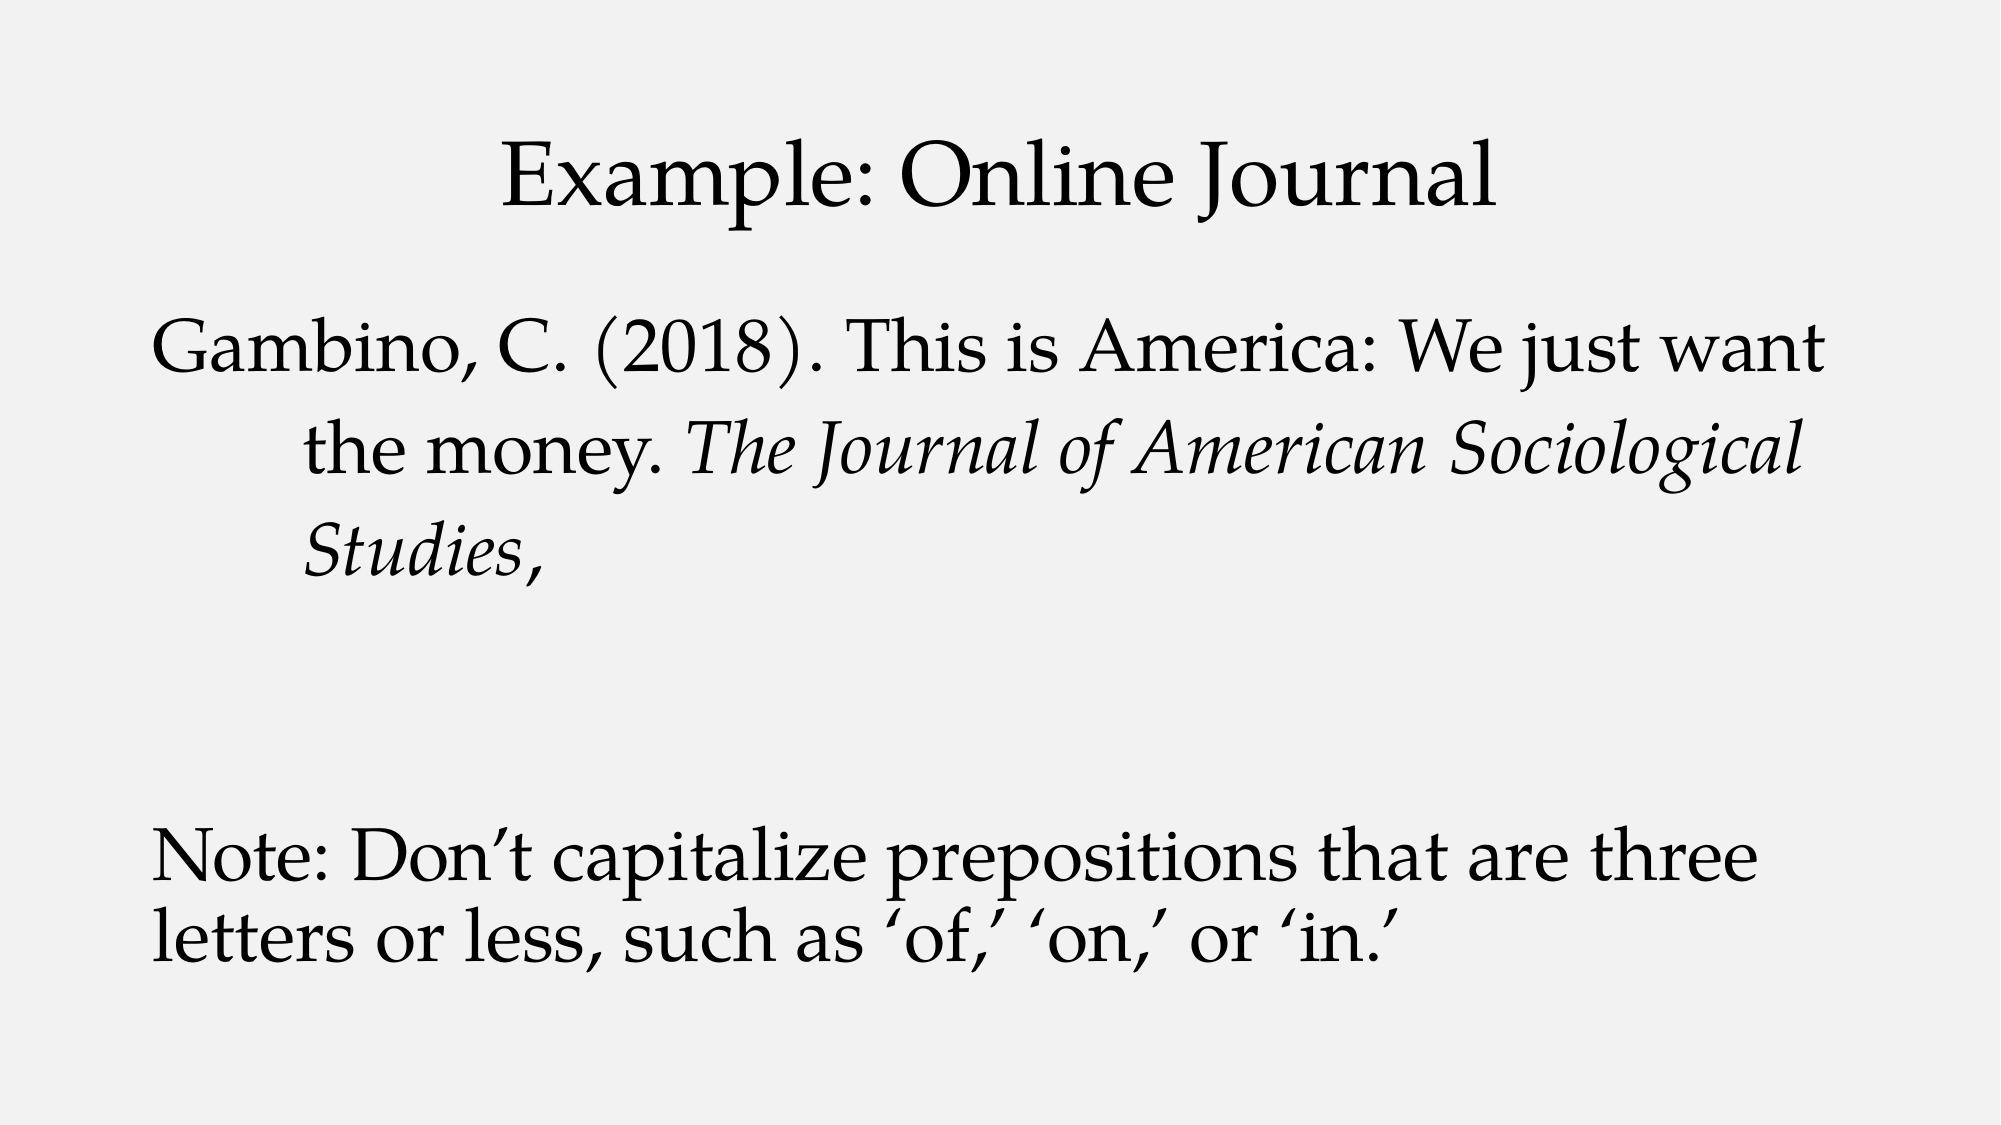

# Example: Online Journal
Gambino, C. (2018). This is America: We just want
	the money. The Journal of American Sociological
	Studies,

Note: Don’t capitalize prepositions that are three letters or less, such as ‘of,’ ‘on,’ or ‘in.’